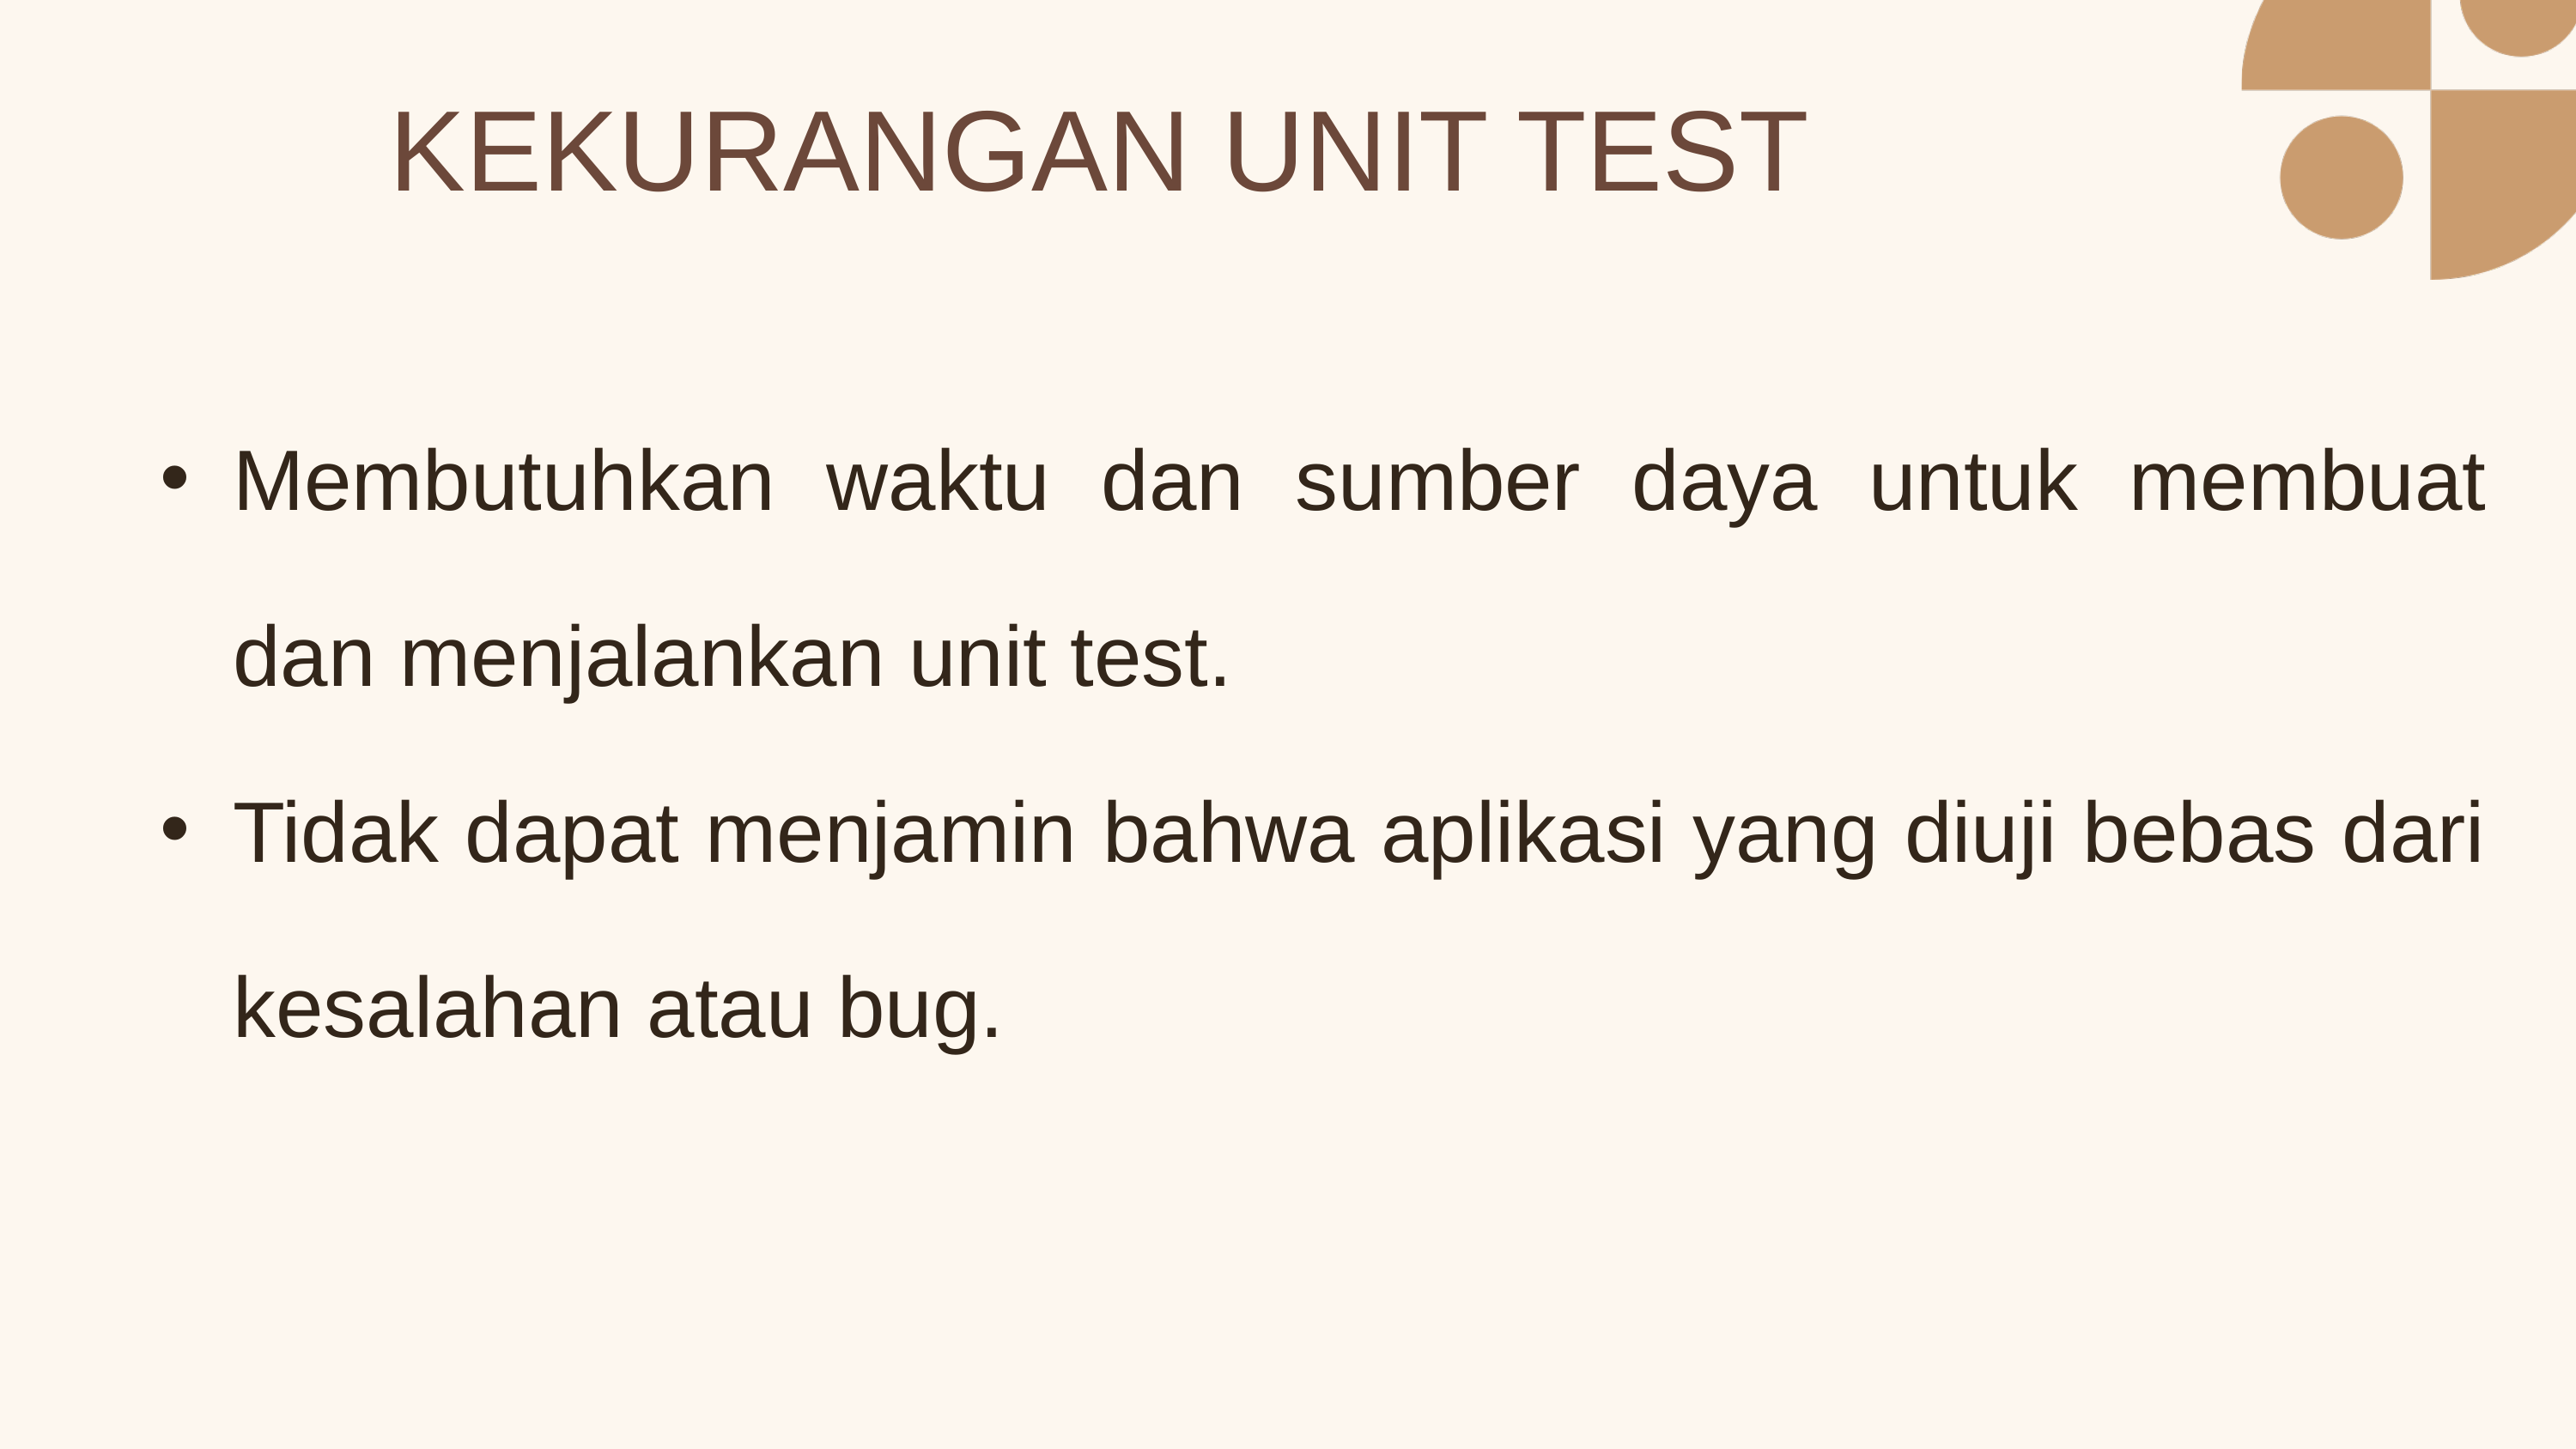

KEKURANGAN UNIT TEST
Membutuhkan waktu dan sumber daya untuk membuat dan menjalankan unit test.
Tidak dapat menjamin bahwa aplikasi yang diuji bebas dari kesalahan atau bug.